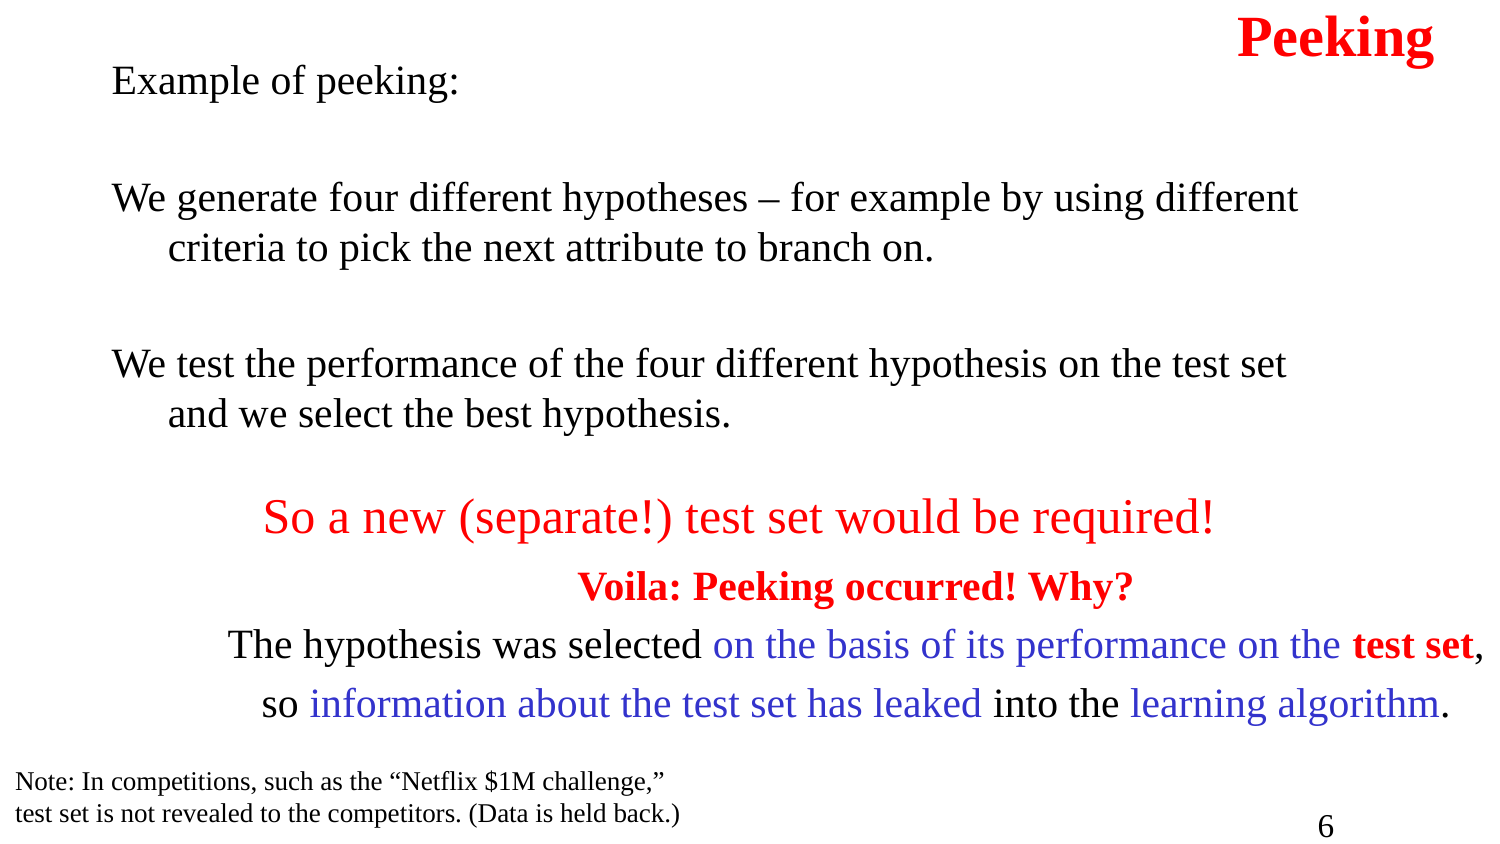

# Peeking
Example of peeking:

We generate four different hypotheses – for example by using different criteria to pick the next attribute to branch on.

We test the performance of the four different hypothesis on the test set and we select the best hypothesis.

So a new (separate!) test set would be required!
Voila: Peeking occurred! Why?
The hypothesis was selected on the basis of its performance on the test set,
so information about the test set has leaked into the learning algorithm.
Note: In competitions, such as the “Netflix $1M challenge,”
test set is not revealed to the competitors. (Data is held back.)